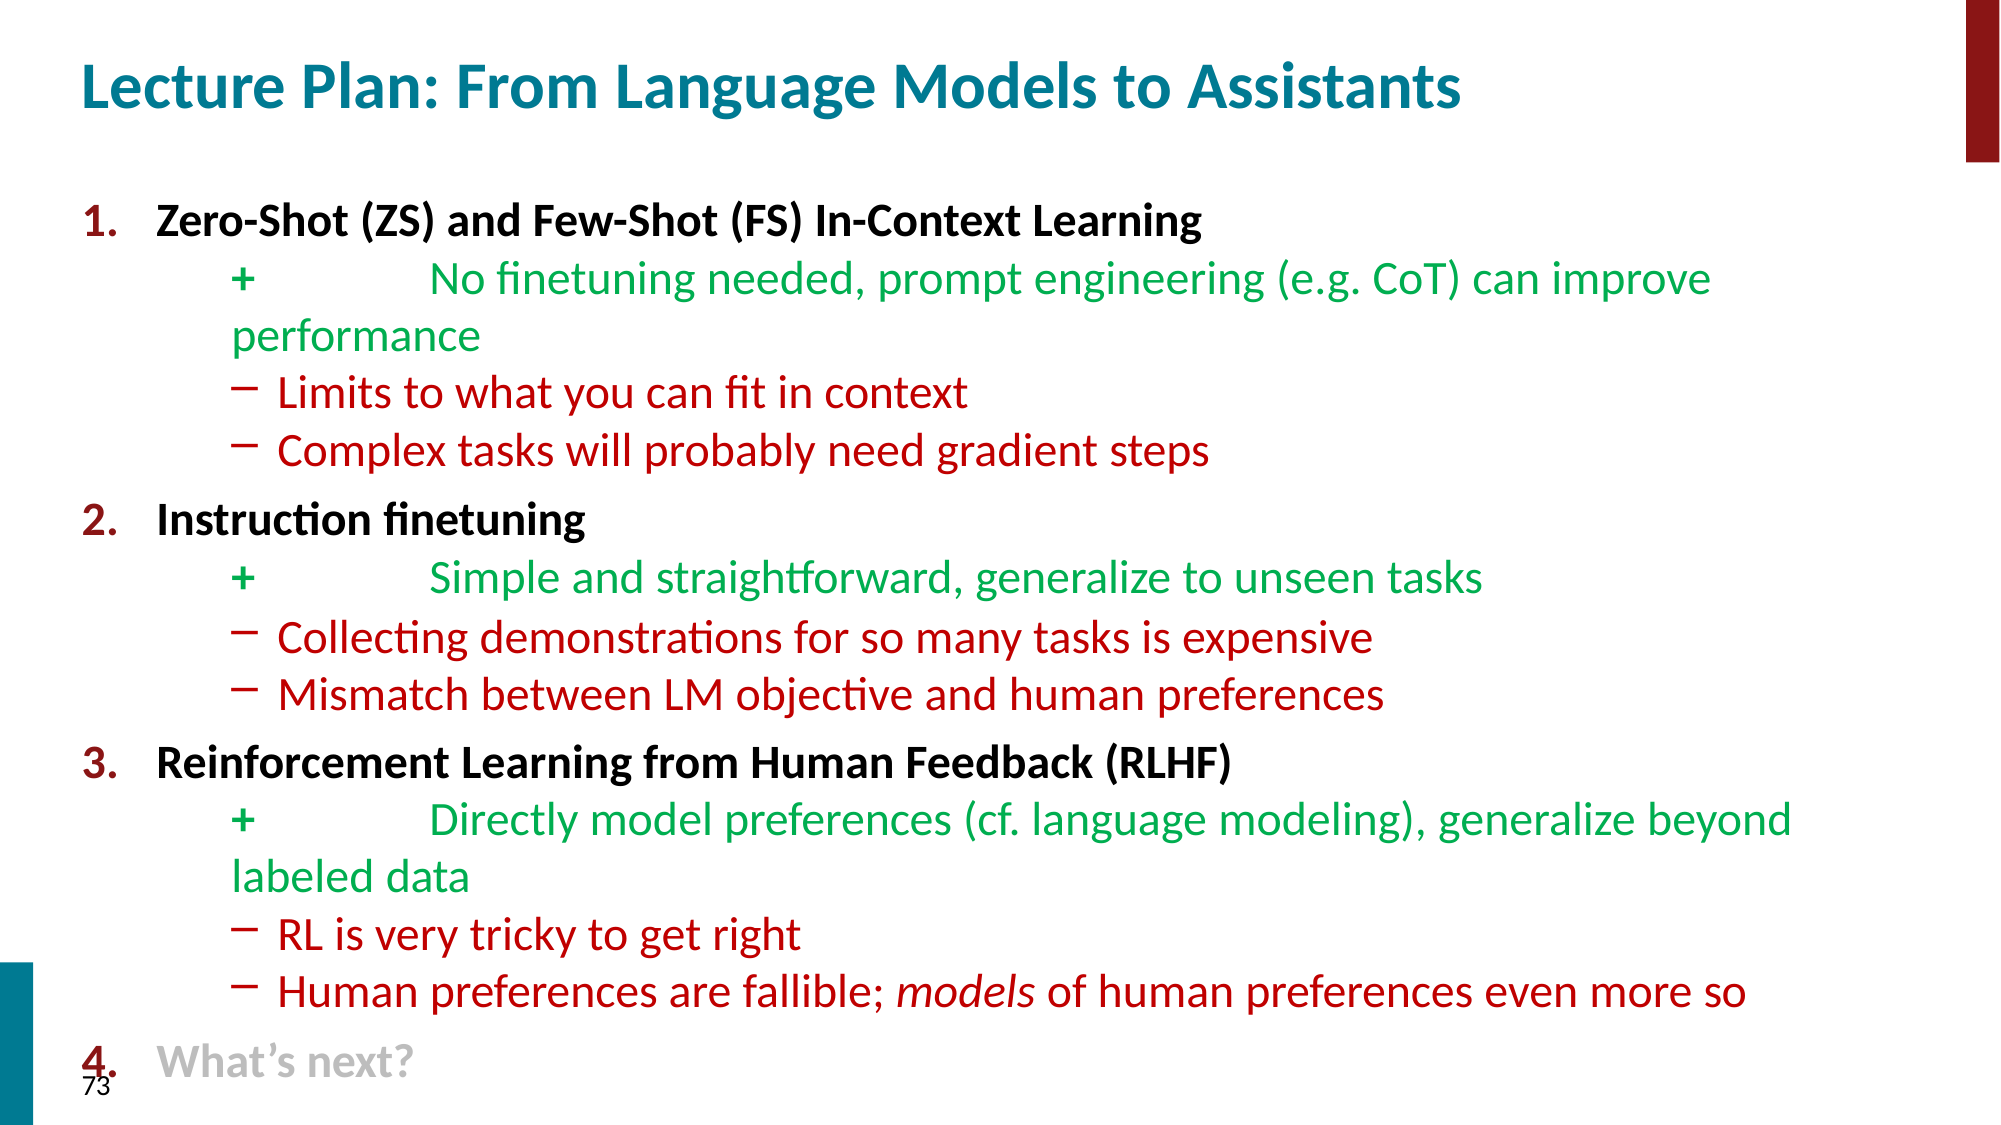

# Lecture Plan: From Language Models to Assistants
Zero-Shot (ZS) and Few-Shot (FS) In-Context Learning
+	No finetuning needed, prompt engineering (e.g. CoT) can improve performance
Limits to what you can fit in context
Complex tasks will probably need gradient steps
Instruction finetuning
+	Simple and straightforward, generalize to unseen tasks
Collecting demonstrations for so many tasks is expensive
Mismatch between LM objective and human preferences
Reinforcement Learning from Human Feedback (RLHF)
+	Directly model preferences (cf. language modeling), generalize beyond labeled data
RL is very tricky to get right
Human preferences are fallible; models of human preferences even more so
What’s next?
73